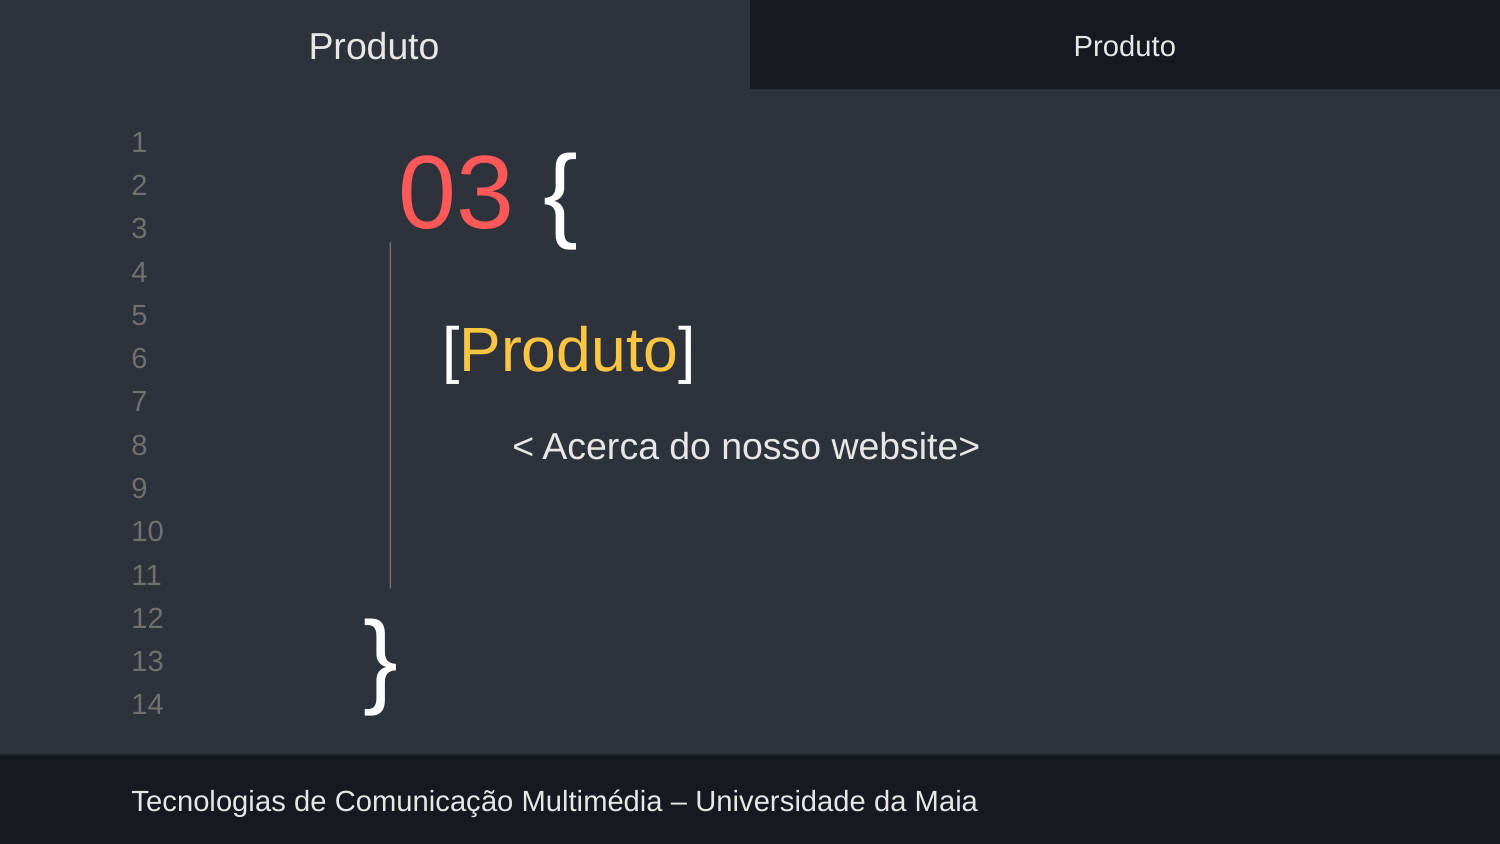

Produto
Produto
# 03 {
[Produto]
< Acerca do nosso website>
}
Tecnologias de Comunicação Multimédia – Universidade da Maia